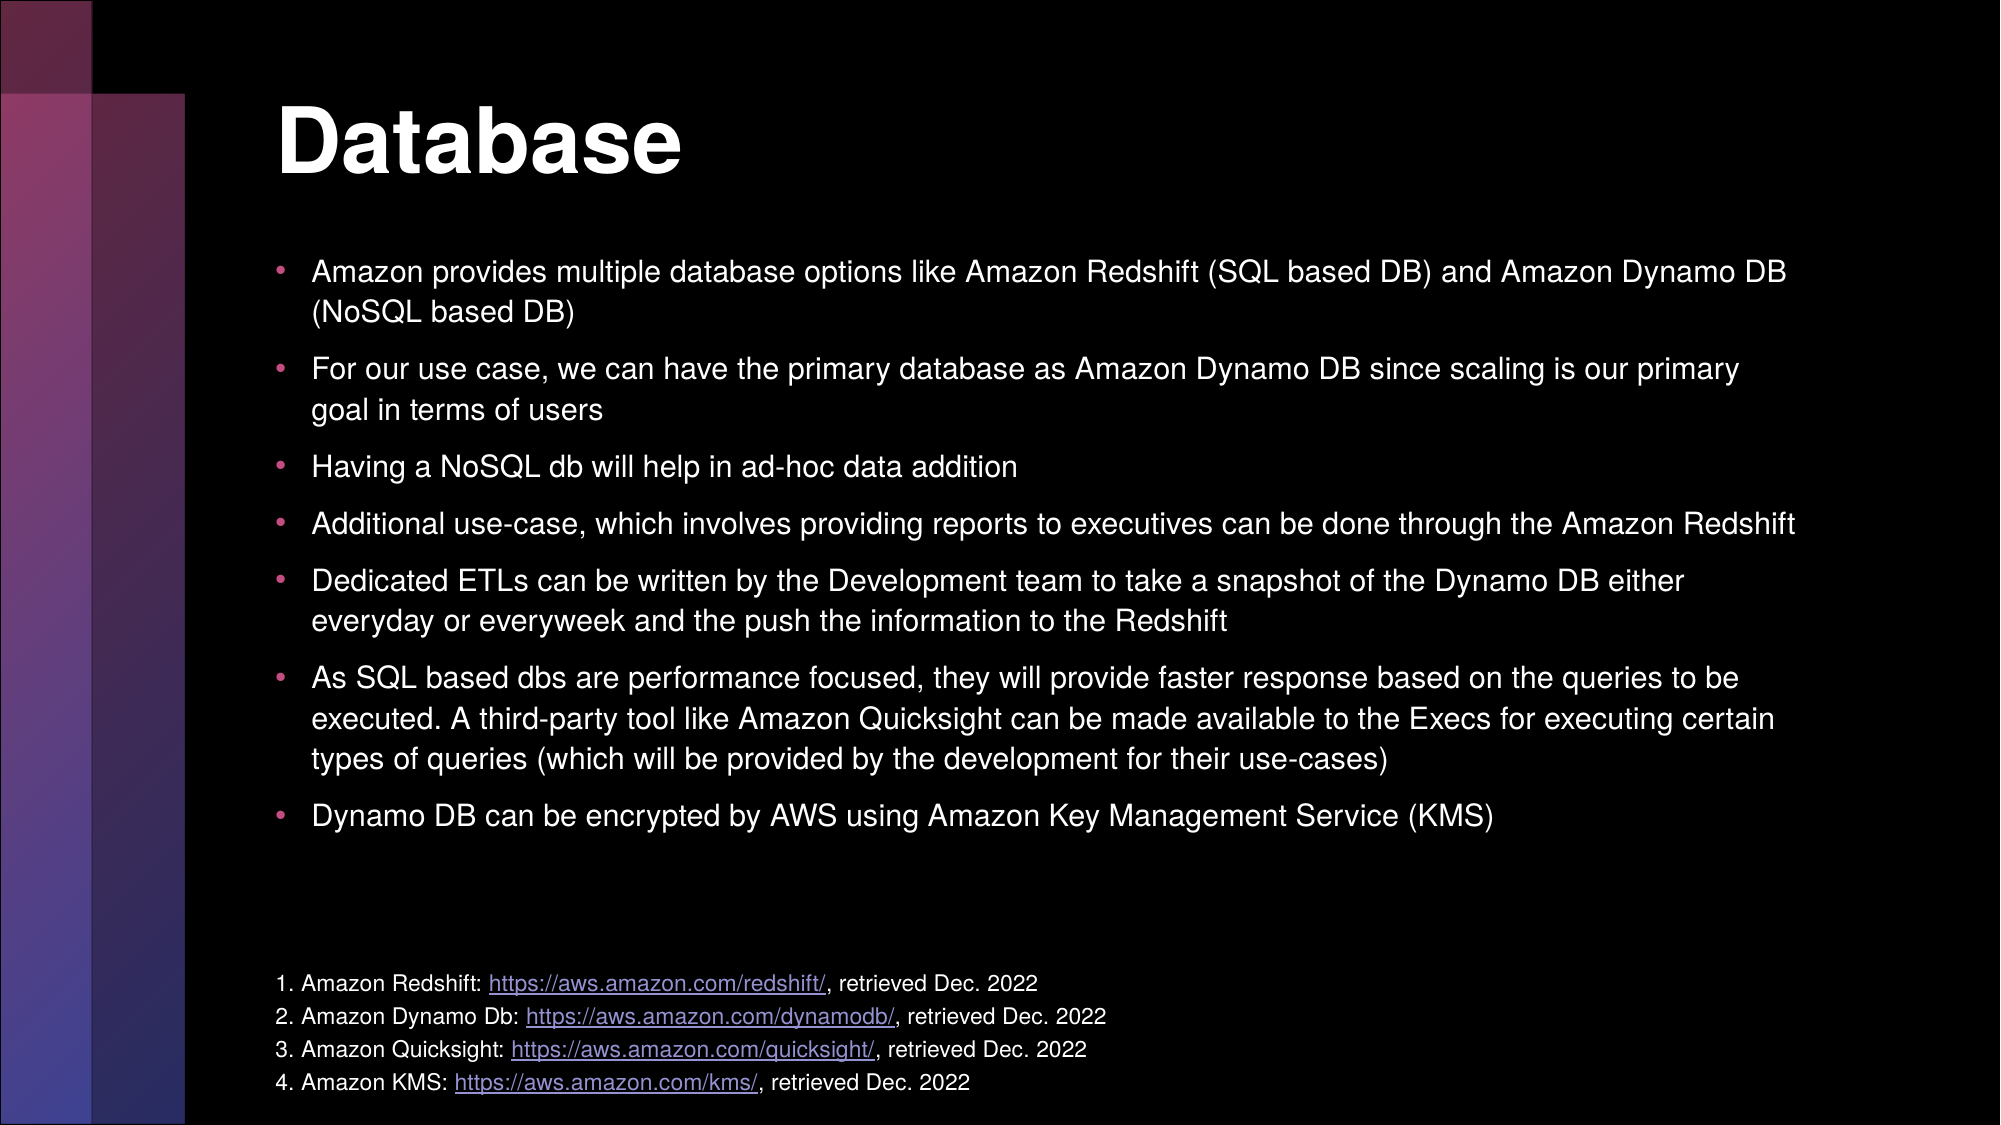

# Database
Amazon provides multiple database options like Amazon Redshift (SQL based DB) and Amazon Dynamo DB (NoSQL based DB)
For our use case, we can have the primary database as Amazon Dynamo DB since scaling is our primary goal in terms of users
Having a NoSQL db will help in ad-hoc data addition
Additional use-case, which involves providing reports to executives can be done through the Amazon Redshift
Dedicated ETLs can be written by the Development team to take a snapshot of the Dynamo DB either everyday or everyweek and the push the information to the Redshift
As SQL based dbs are performance focused, they will provide faster response based on the queries to be executed. A third-party tool like Amazon Quicksight can be made available to the Execs for executing certain types of queries (which will be provided by the development for their use-cases)
Dynamo DB can be encrypted by AWS using Amazon Key Management Service (KMS)
1. Amazon Redshift: https://aws.amazon.com/redshift/, retrieved Dec. 2022
2. Amazon Dynamo Db: https://aws.amazon.com/dynamodb/, retrieved Dec. 2022
3. Amazon Quicksight: https://aws.amazon.com/quicksight/, retrieved Dec. 2022
4. Amazon KMS: https://aws.amazon.com/kms/, retrieved Dec. 2022